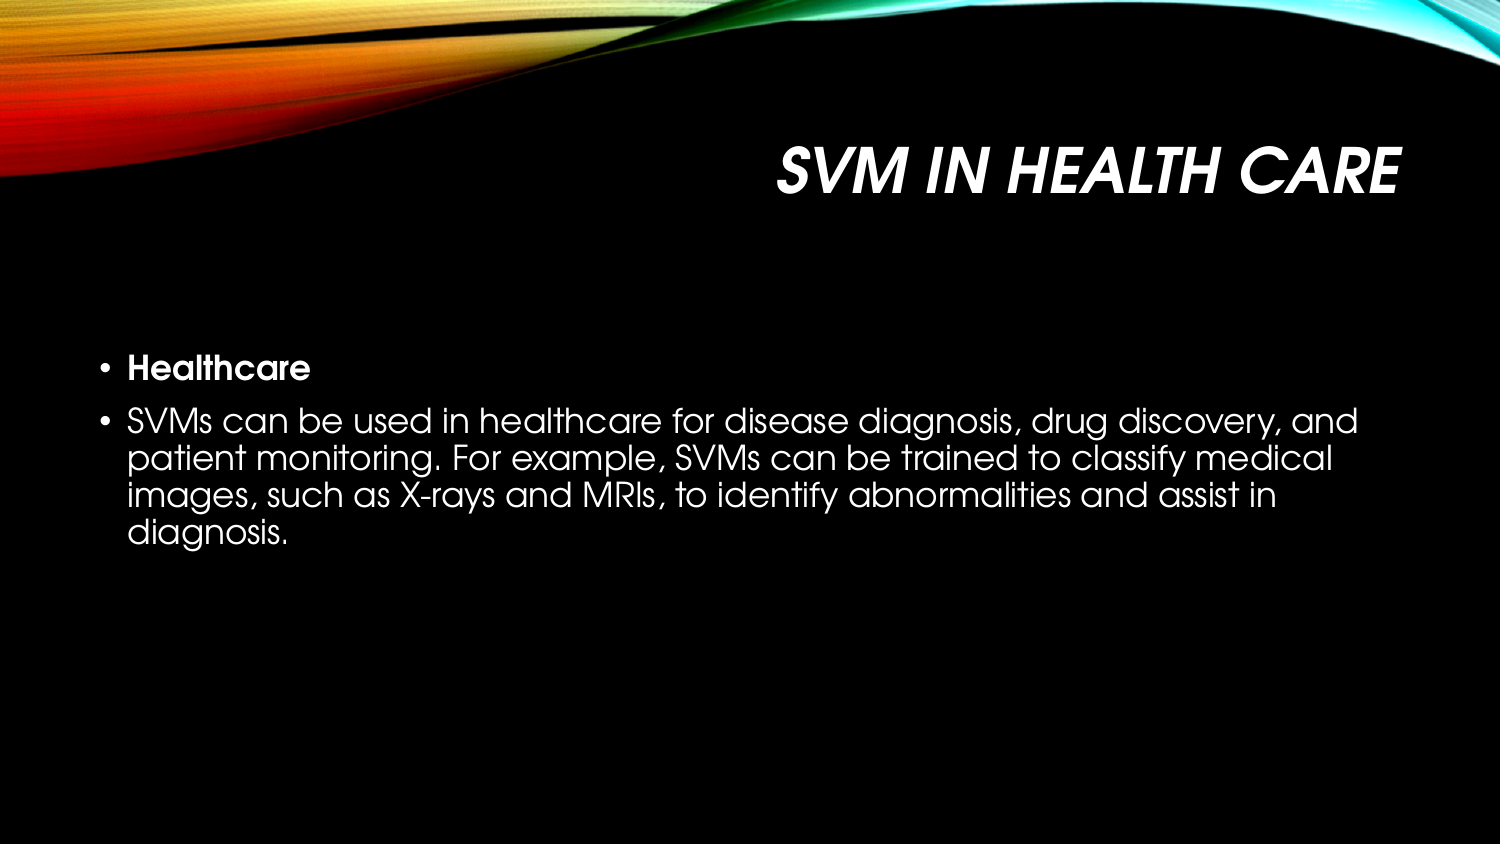

# SVM IN HEALTH CARE
Healthcare
SVMs can be used in healthcare for disease diagnosis, drug discovery, and patient monitoring. For example, SVMs can be trained to classify medical images, such as X-rays and MRIs, to identify abnormalities and assist in diagnosis.